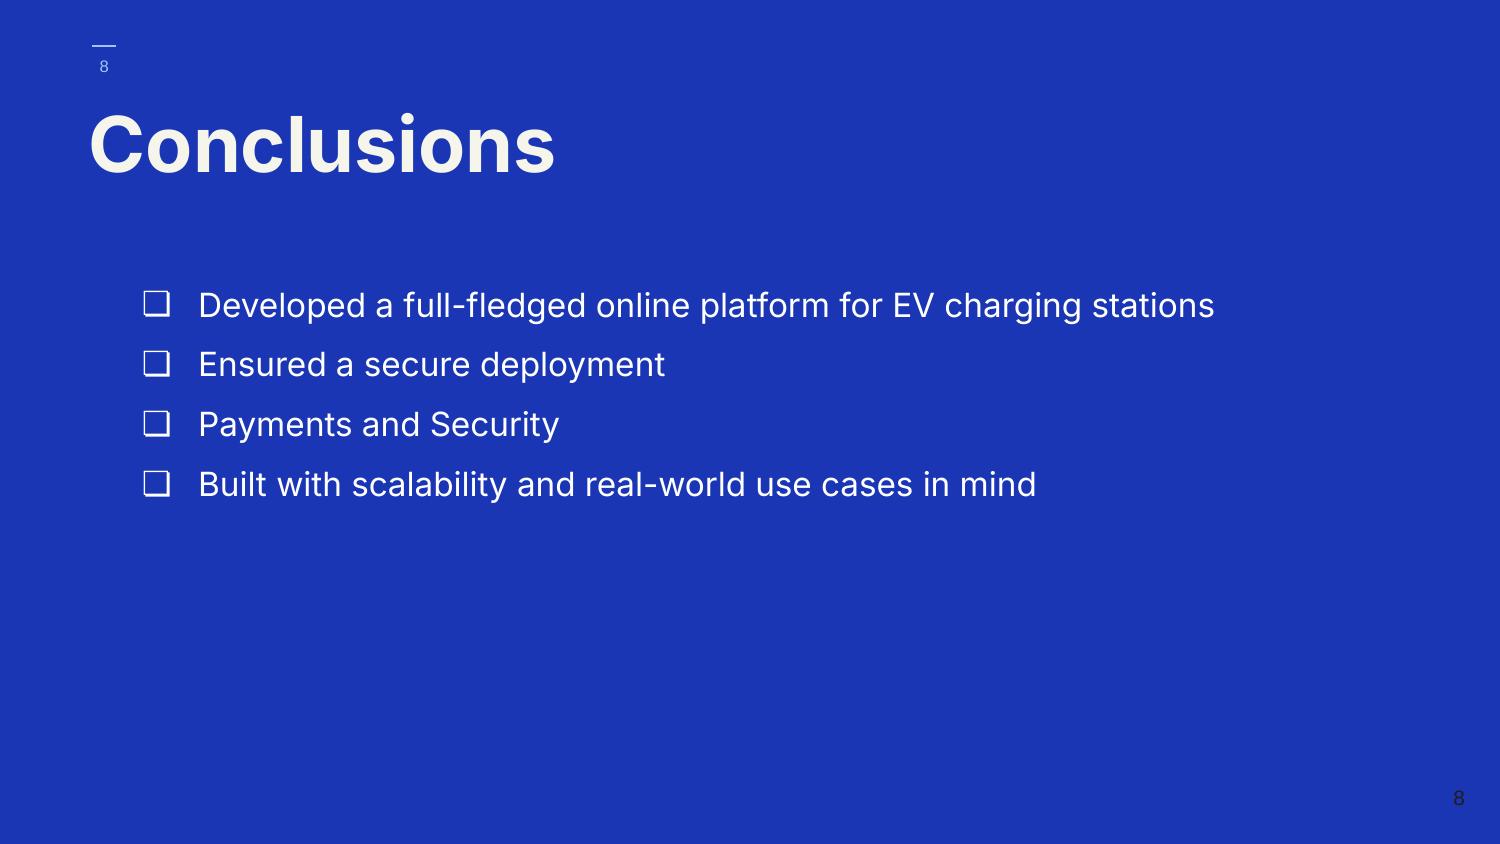

# Conclusions
Developed a full-fledged online platform for EV charging stations
Ensured a secure deployment
Payments and Security
Built with scalability and real-world use cases in mind
8